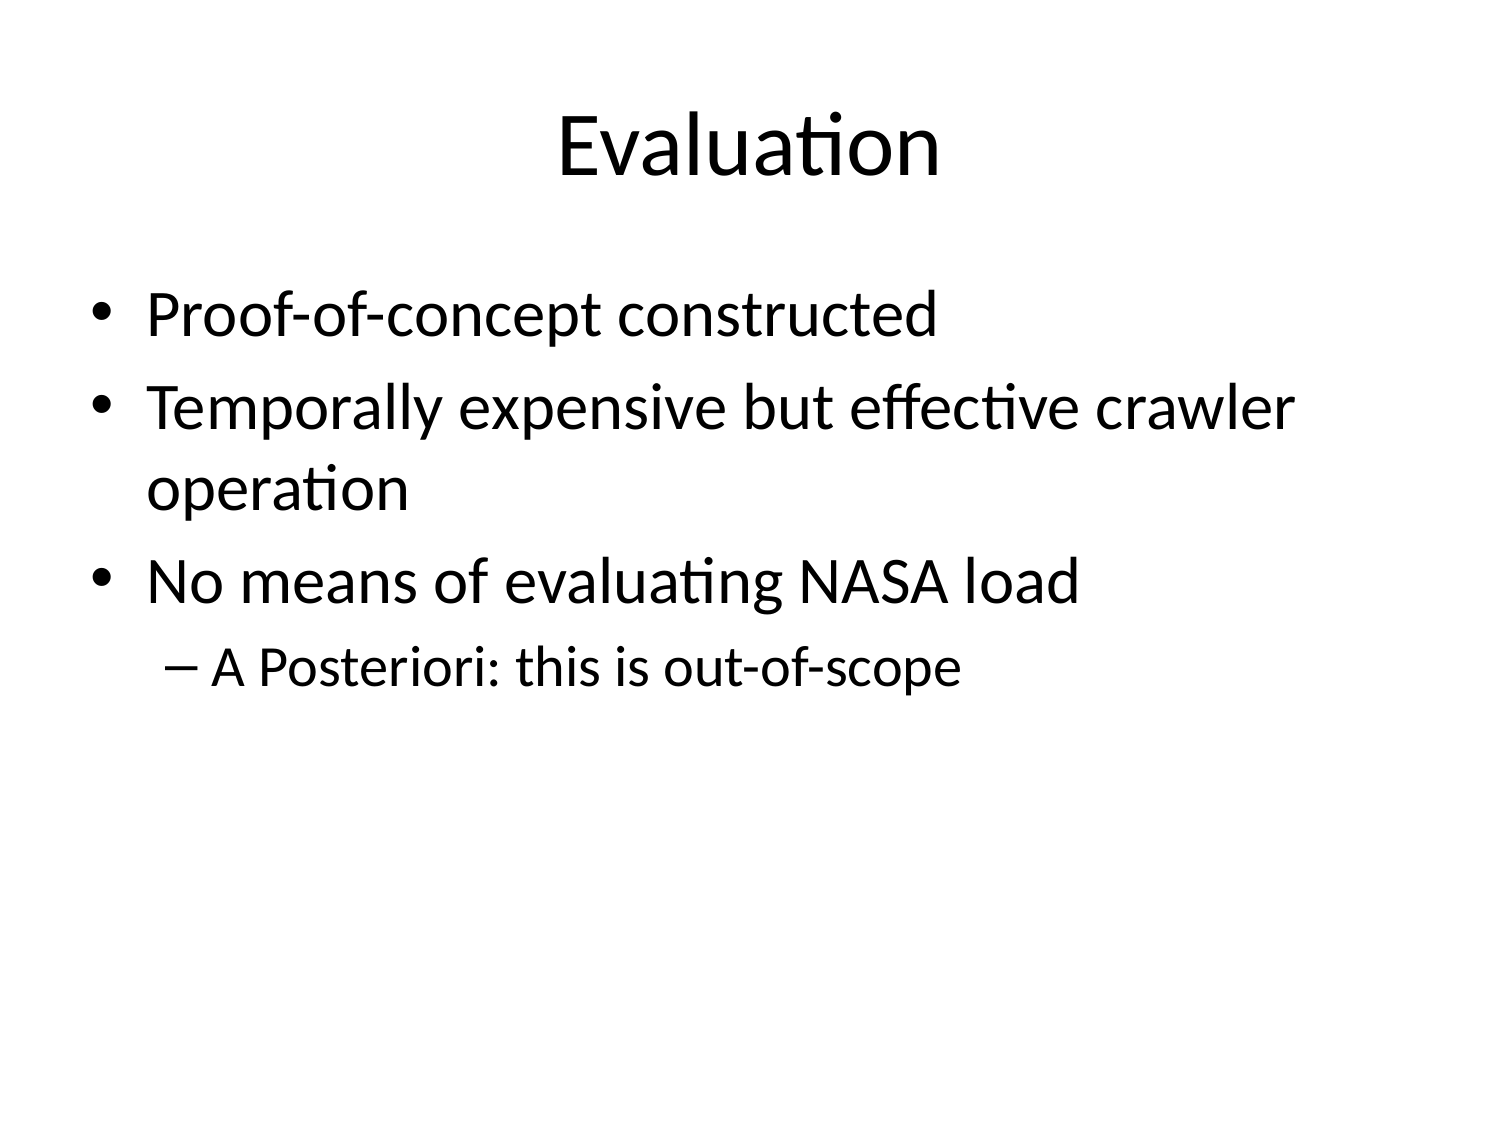

# Evaluation
Proof-of-concept constructed
Temporally expensive but effective crawler operation
No means of evaluating NASA load
A Posteriori: this is out-of-scope